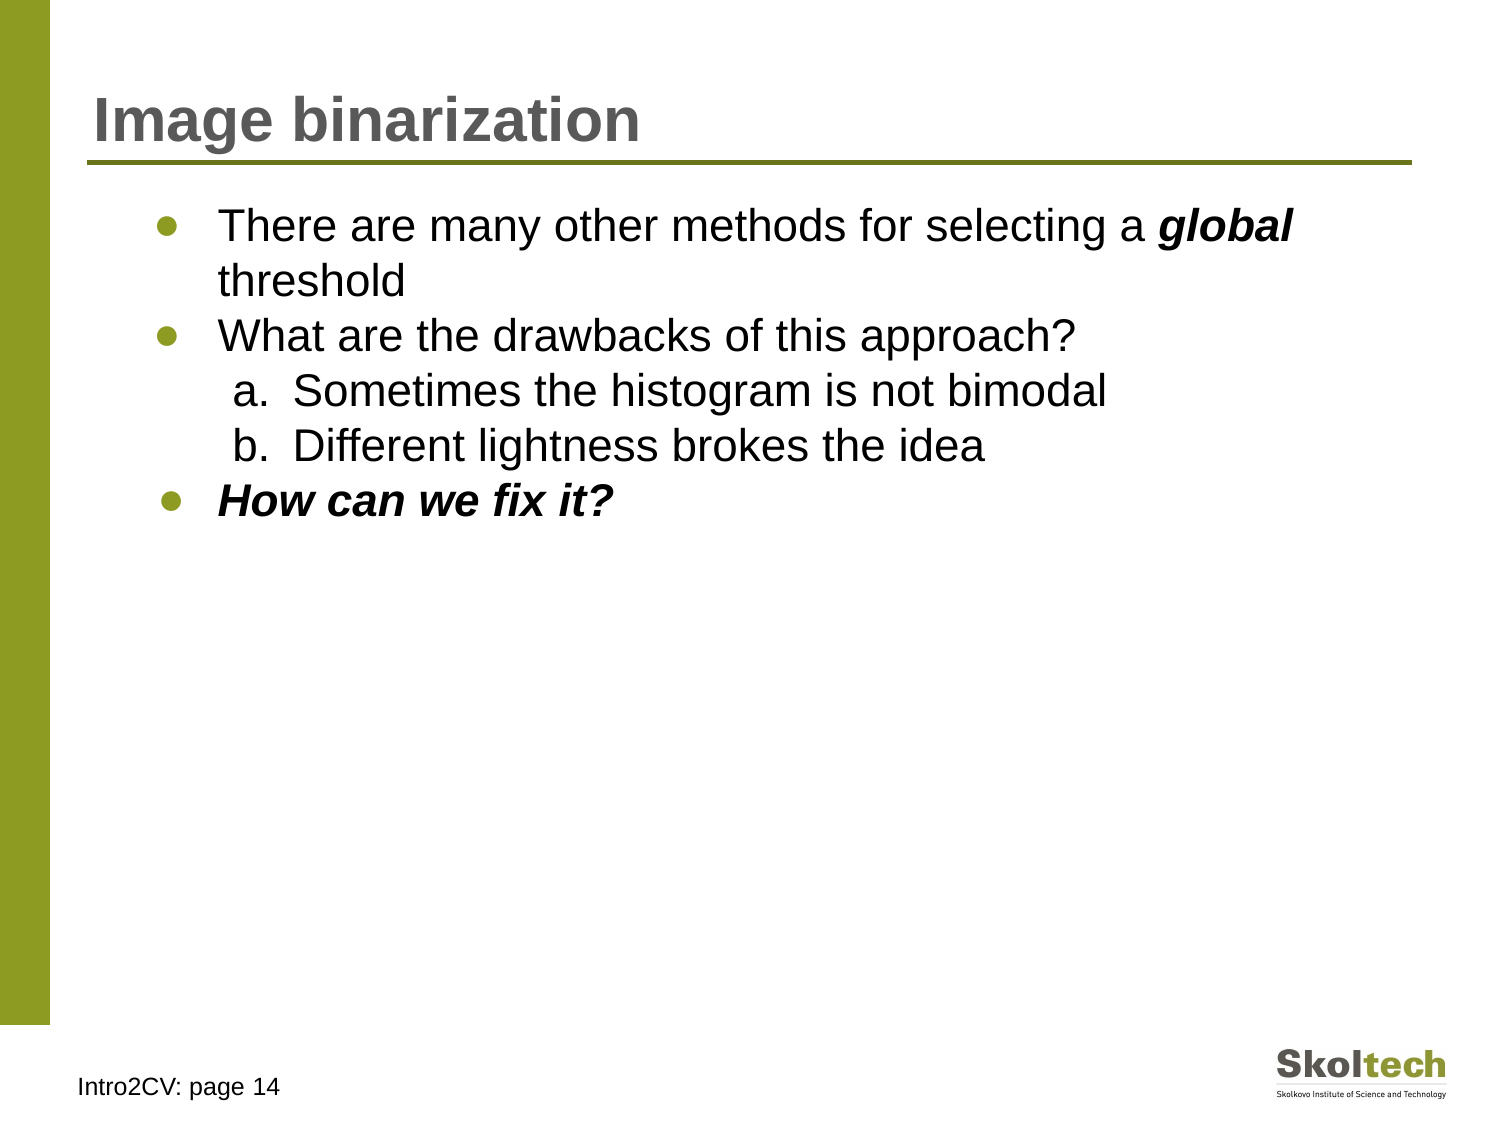

# Image binarization
There are many other methods for selecting a global threshold
What are the drawbacks of this approach?
Sometimes the histogram is not bimodal
Different lightness brokes the idea
How can we fix it?
Intro2CV: page 14